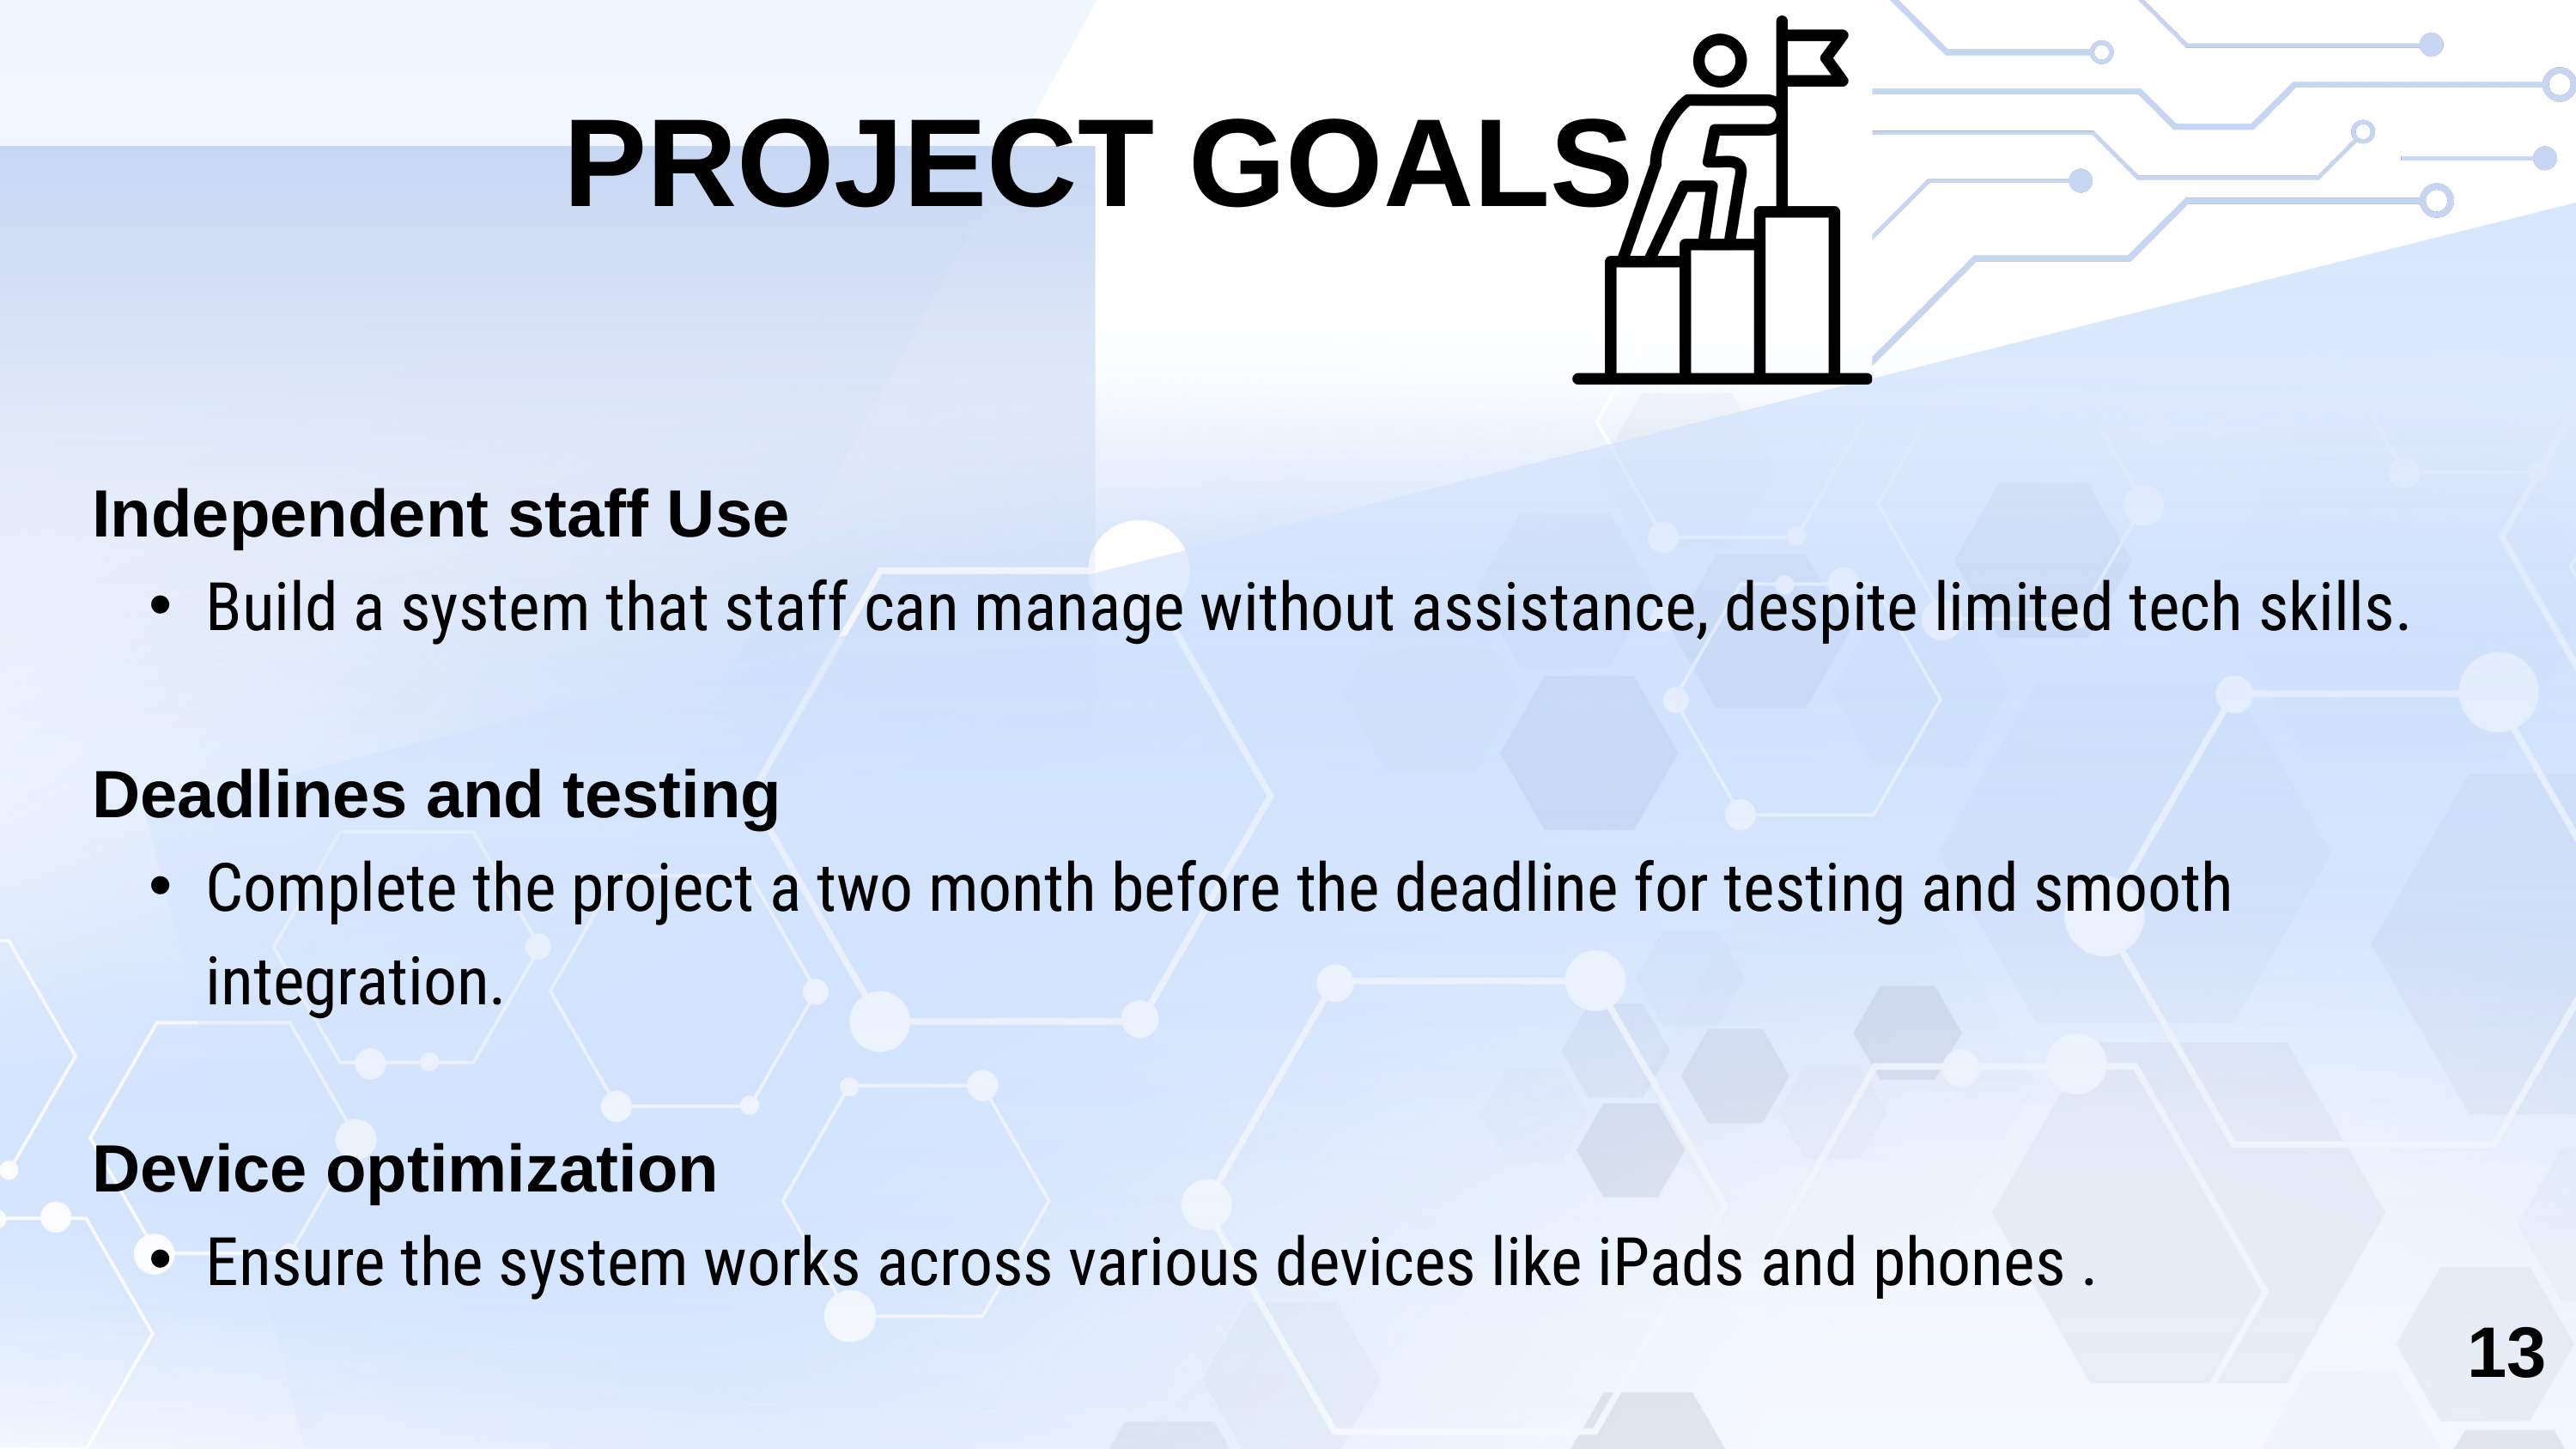

PROJECT GOALS
Independent staff Use
Build a system that staff can manage without assistance, despite limited tech skills.

Deadlines and testing
Complete the project a two month before the deadline for testing and smooth integration.

Device optimization
Ensure the system works across various devices like iPads and phones .

13